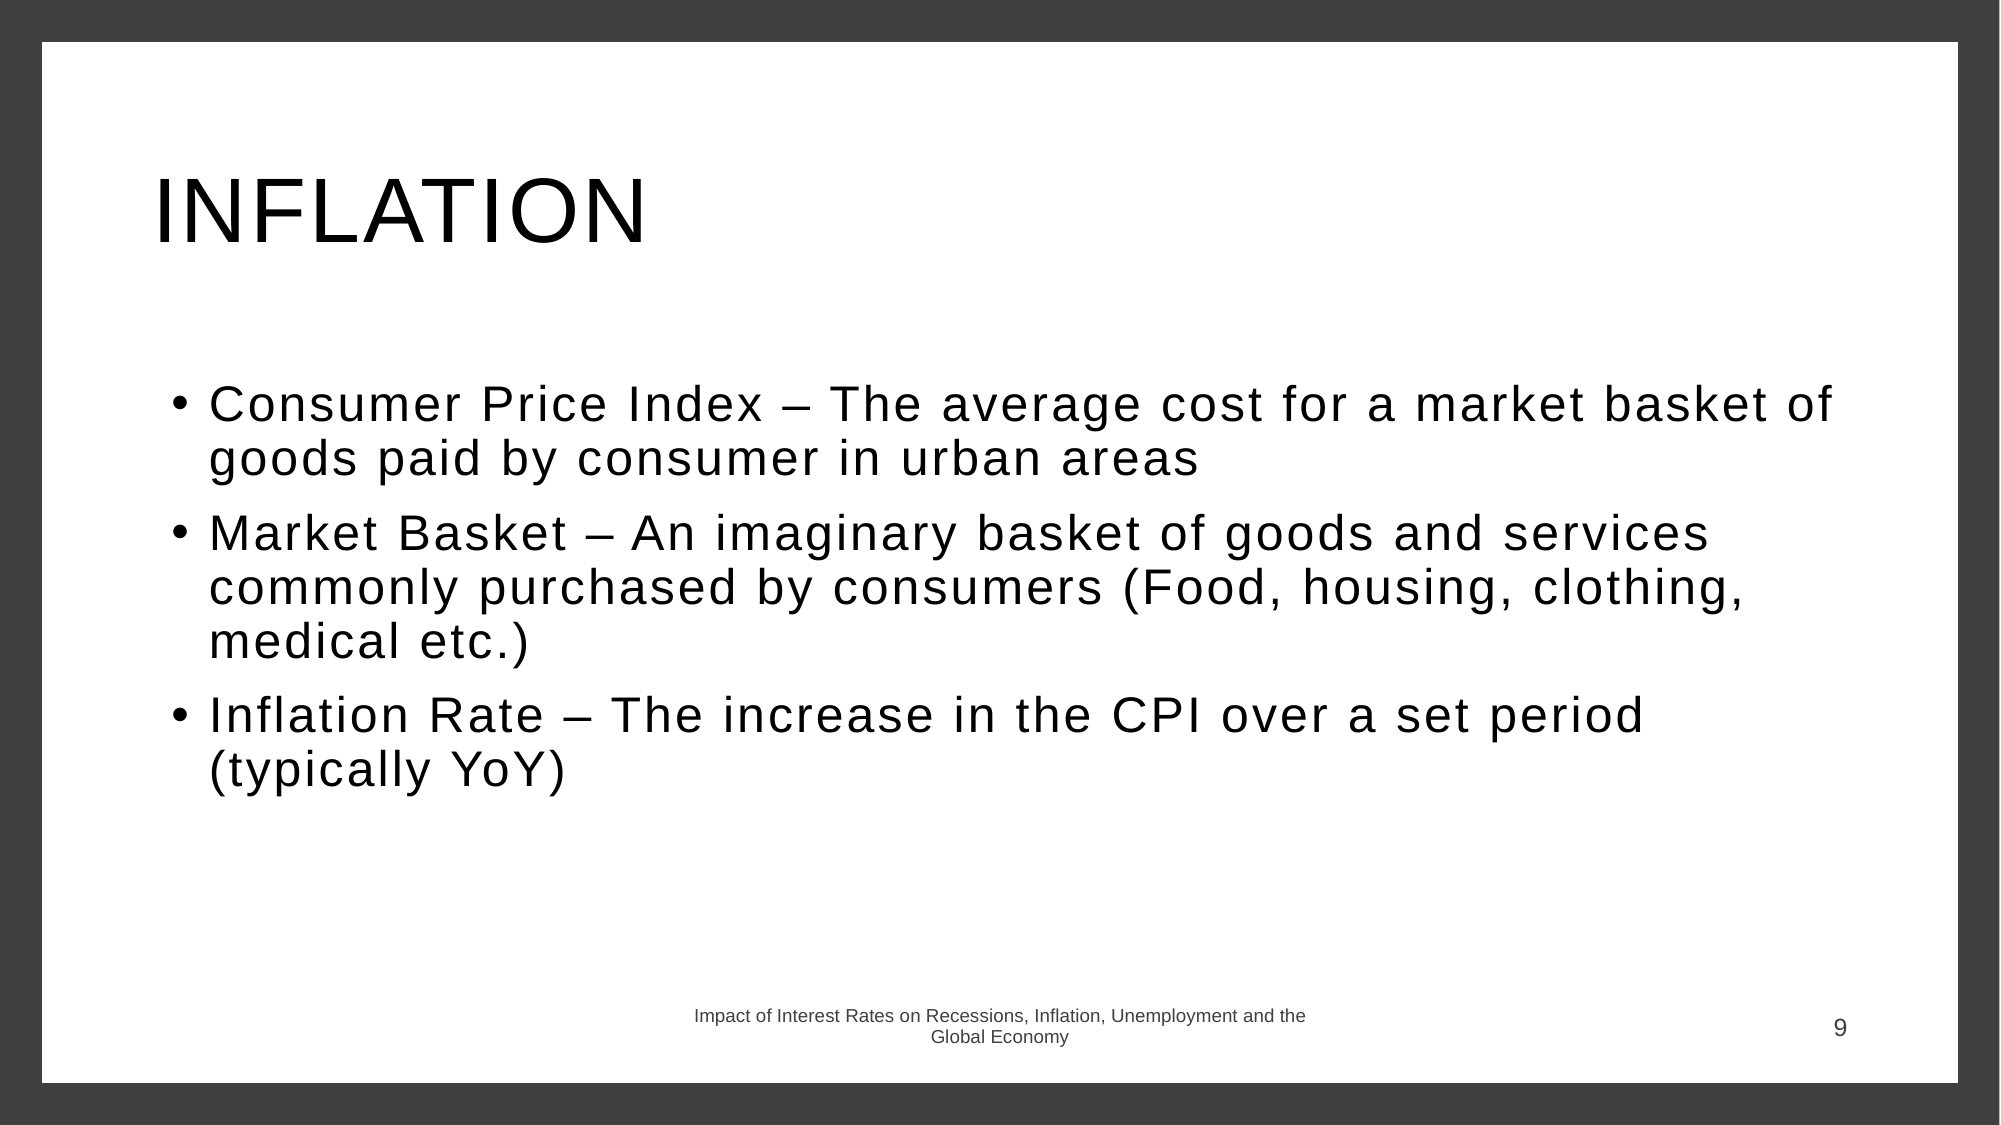

# INFLATION
Consumer Price Index – The average cost for a market basket of goods paid by consumer in urban areas
Market Basket – An imaginary basket of goods and services commonly purchased by consumers (Food, housing, clothing, medical etc.)
Inflation Rate – The increase in the CPI over a set period (typically YoY)

Impact of Interest Rates on Recessions, Inflation, Unemployment and the Global Economy
9